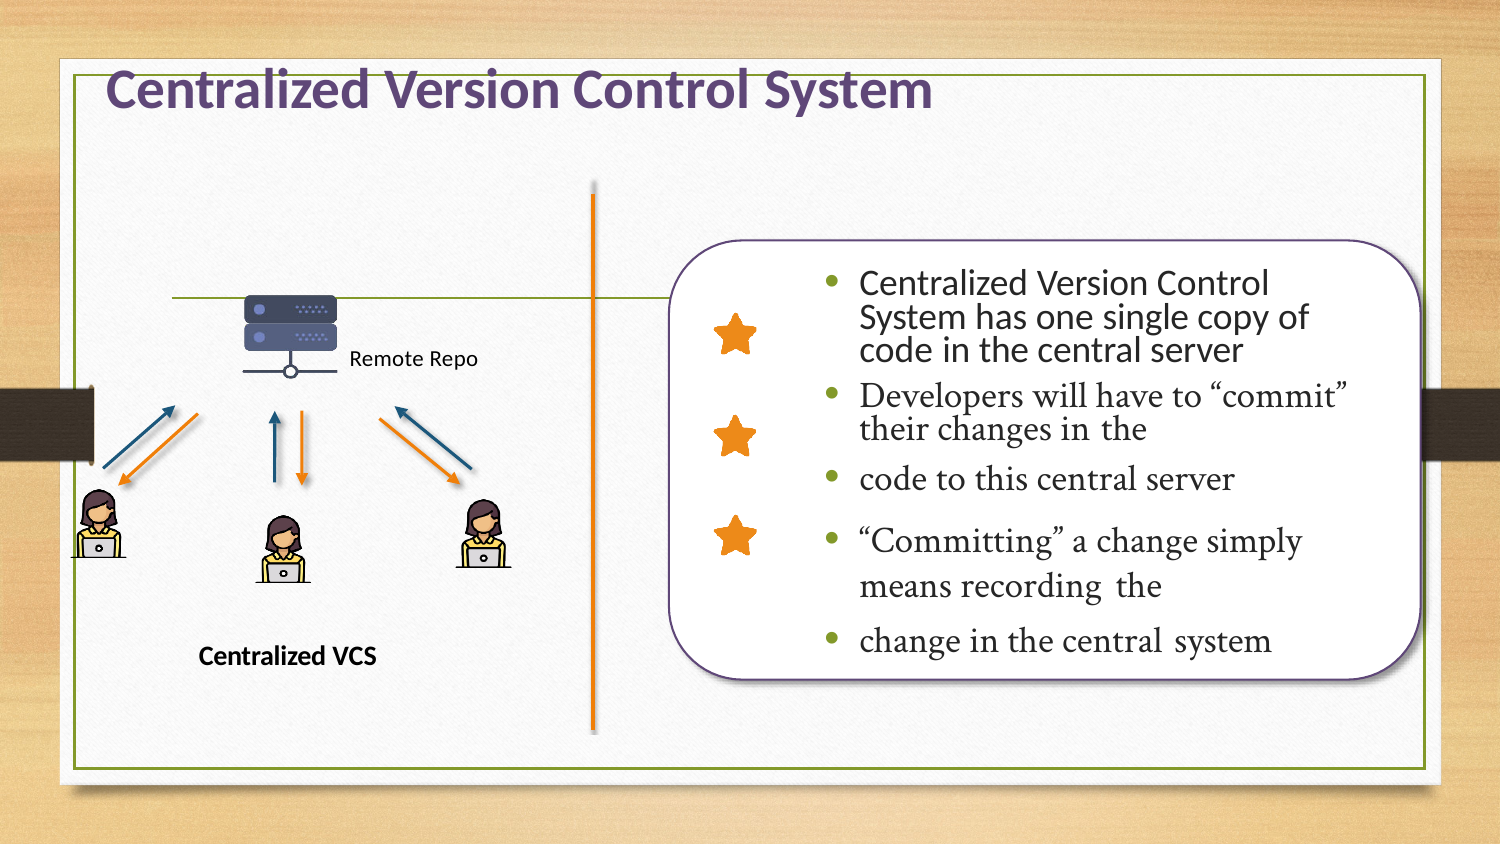

# Centralized Version Control System

Centralized Version Control System has one single copy of code in the central server
Developers will have to “commit” their changes in the
code to this central server
“Committing” a change simply means recording the
change in the central system

Remote Repo

Centralized VCS